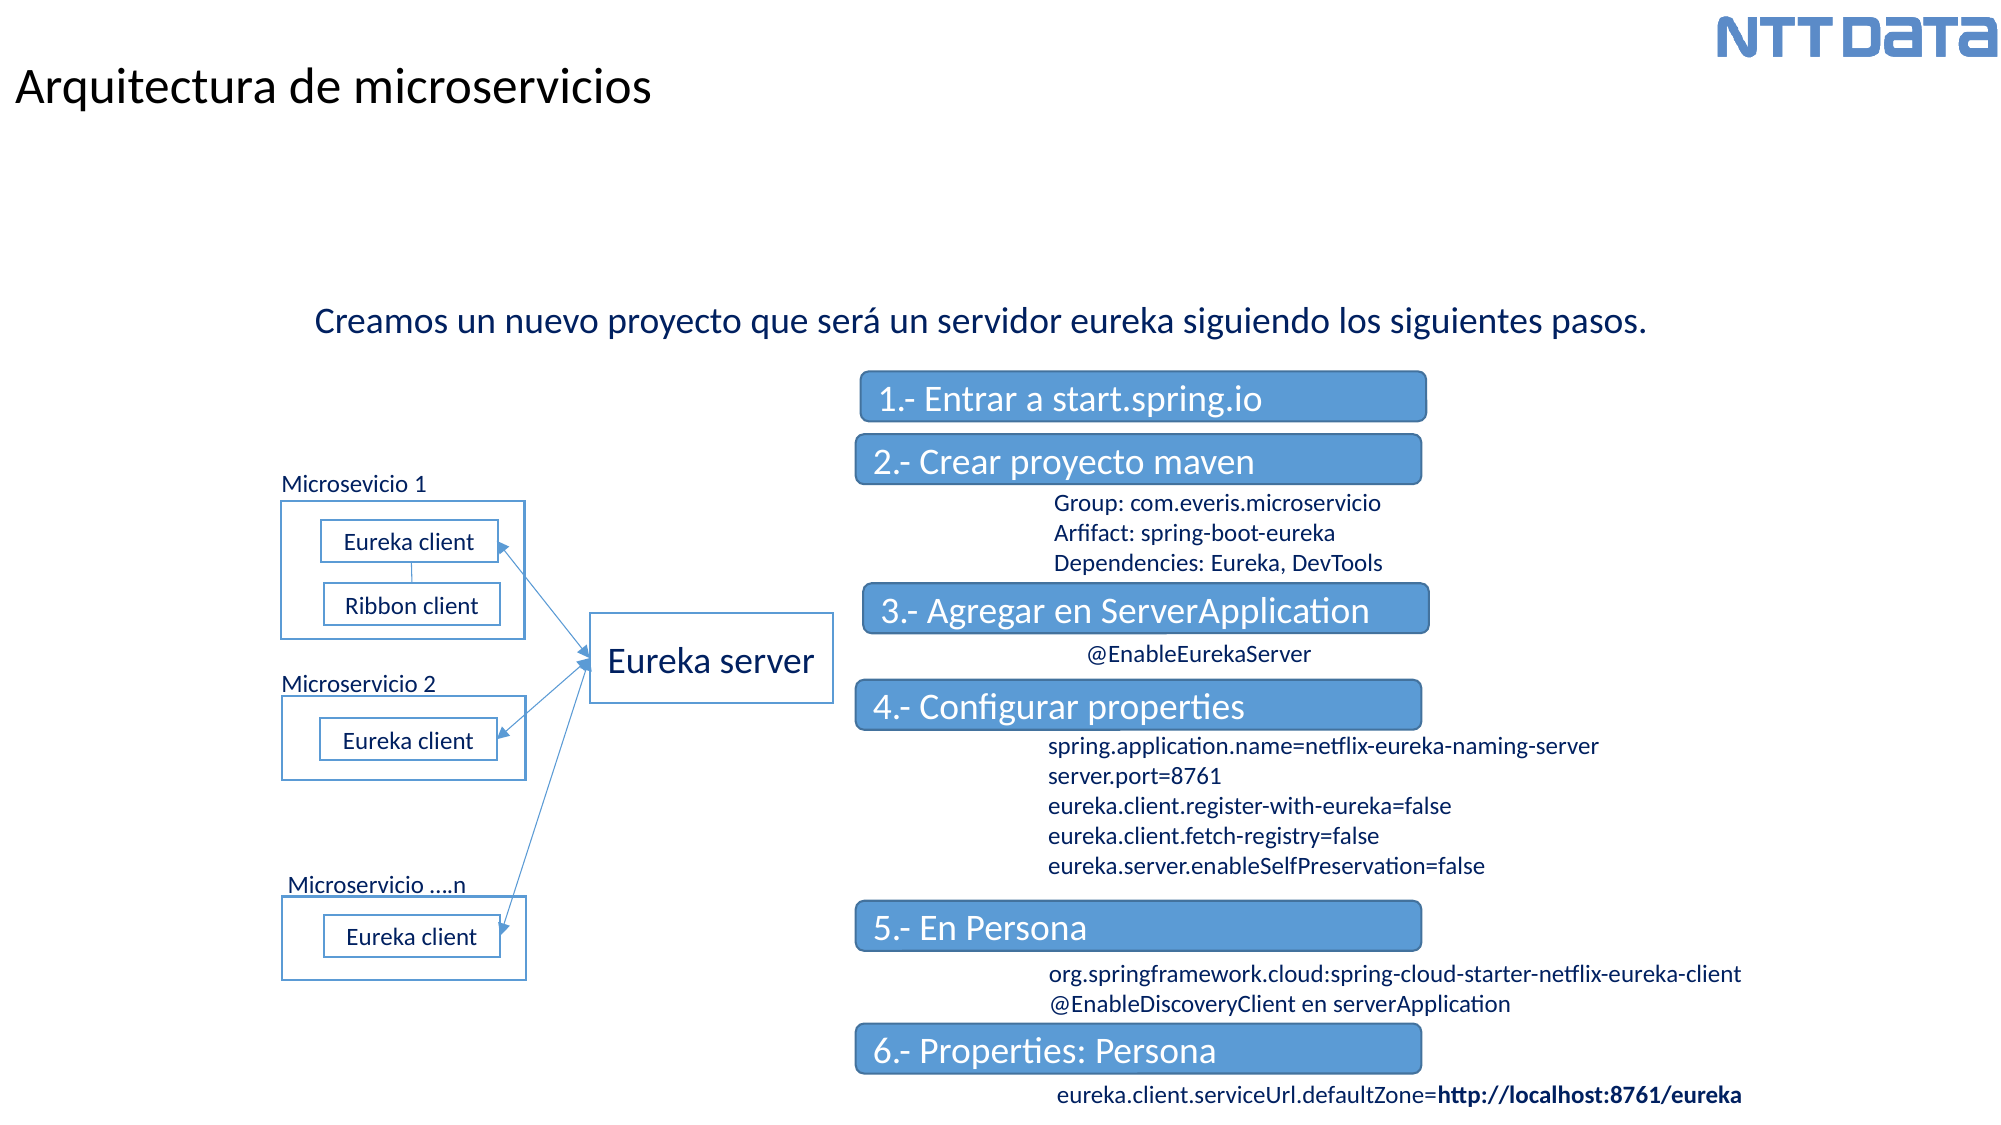

Arquitectura de microservicios
Creando Eureka Naming Server
Creamos un nuevo proyecto que será un servidor eureka siguiendo los siguientes pasos.
1.- Entrar a start.spring.io
2.- Crear proyecto maven
Microsevicio 1
Group: com.everis.microservicio
Arfifact: spring-boot-eureka
Dependencies: Eureka, DevTools

Eureka client
3.- Agregar en ServerApplication
Ribbon client
Eureka server
@EnableEurekaServer
Microservicio 2
4.- Configurar properties

Eureka client
spring.application.name=netflix-eureka-naming-server
server.port=8761
eureka.client.register-with-eureka=false
eureka.client.fetch-registry=false
eureka.server.enableSelfPreservation=false
Microservicio ….n

5.- En Persona
Eureka client
org.springframework.cloud:spring-cloud-starter-netflix-eureka-client
@EnableDiscoveryClient en serverApplication

6.- Properties: Persona
eureka.client.serviceUrl.defaultZone=http://localhost:8761/eureka